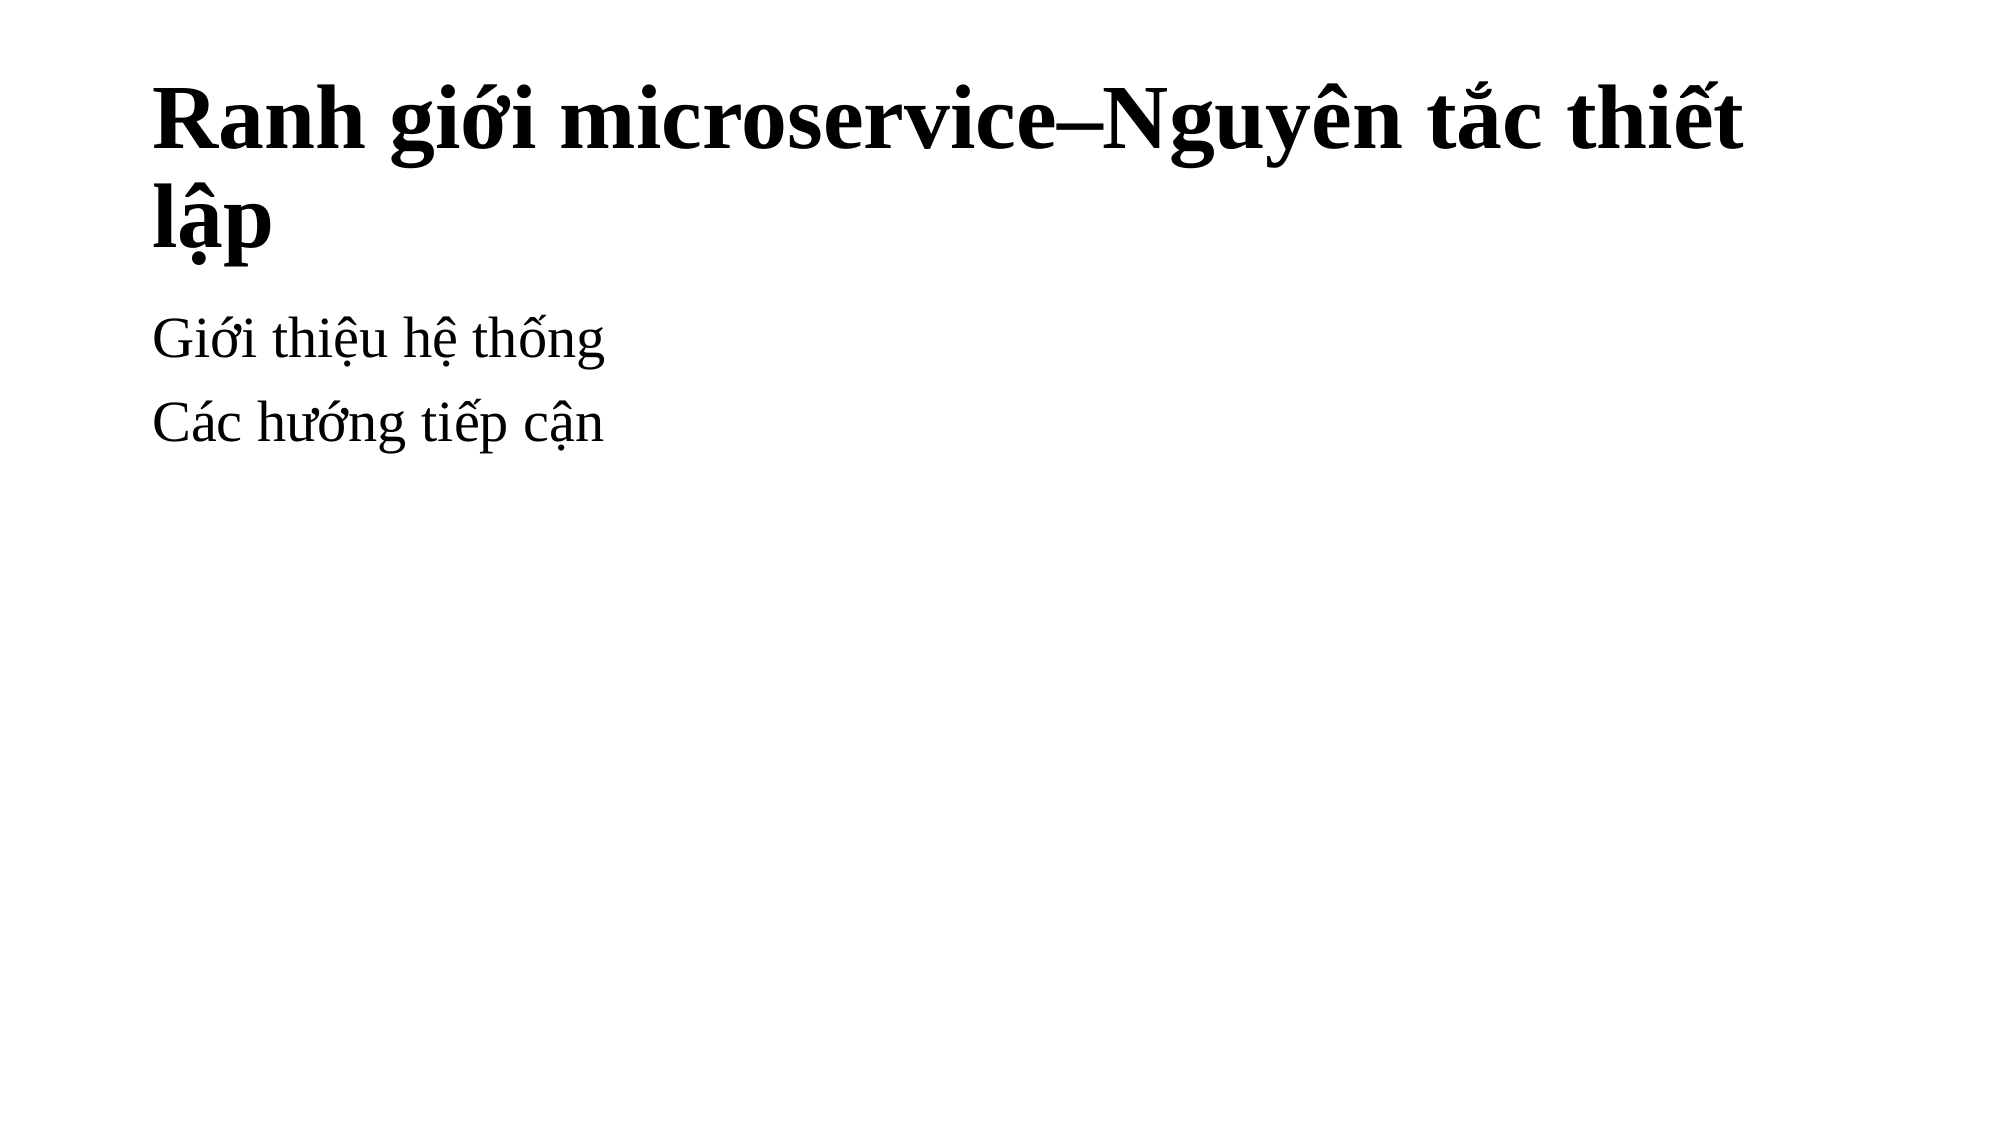

# Ranh giới microservice–Nguyên tắc thiết lập
Giới thiệu hệ thống
Các hướng tiếp cận